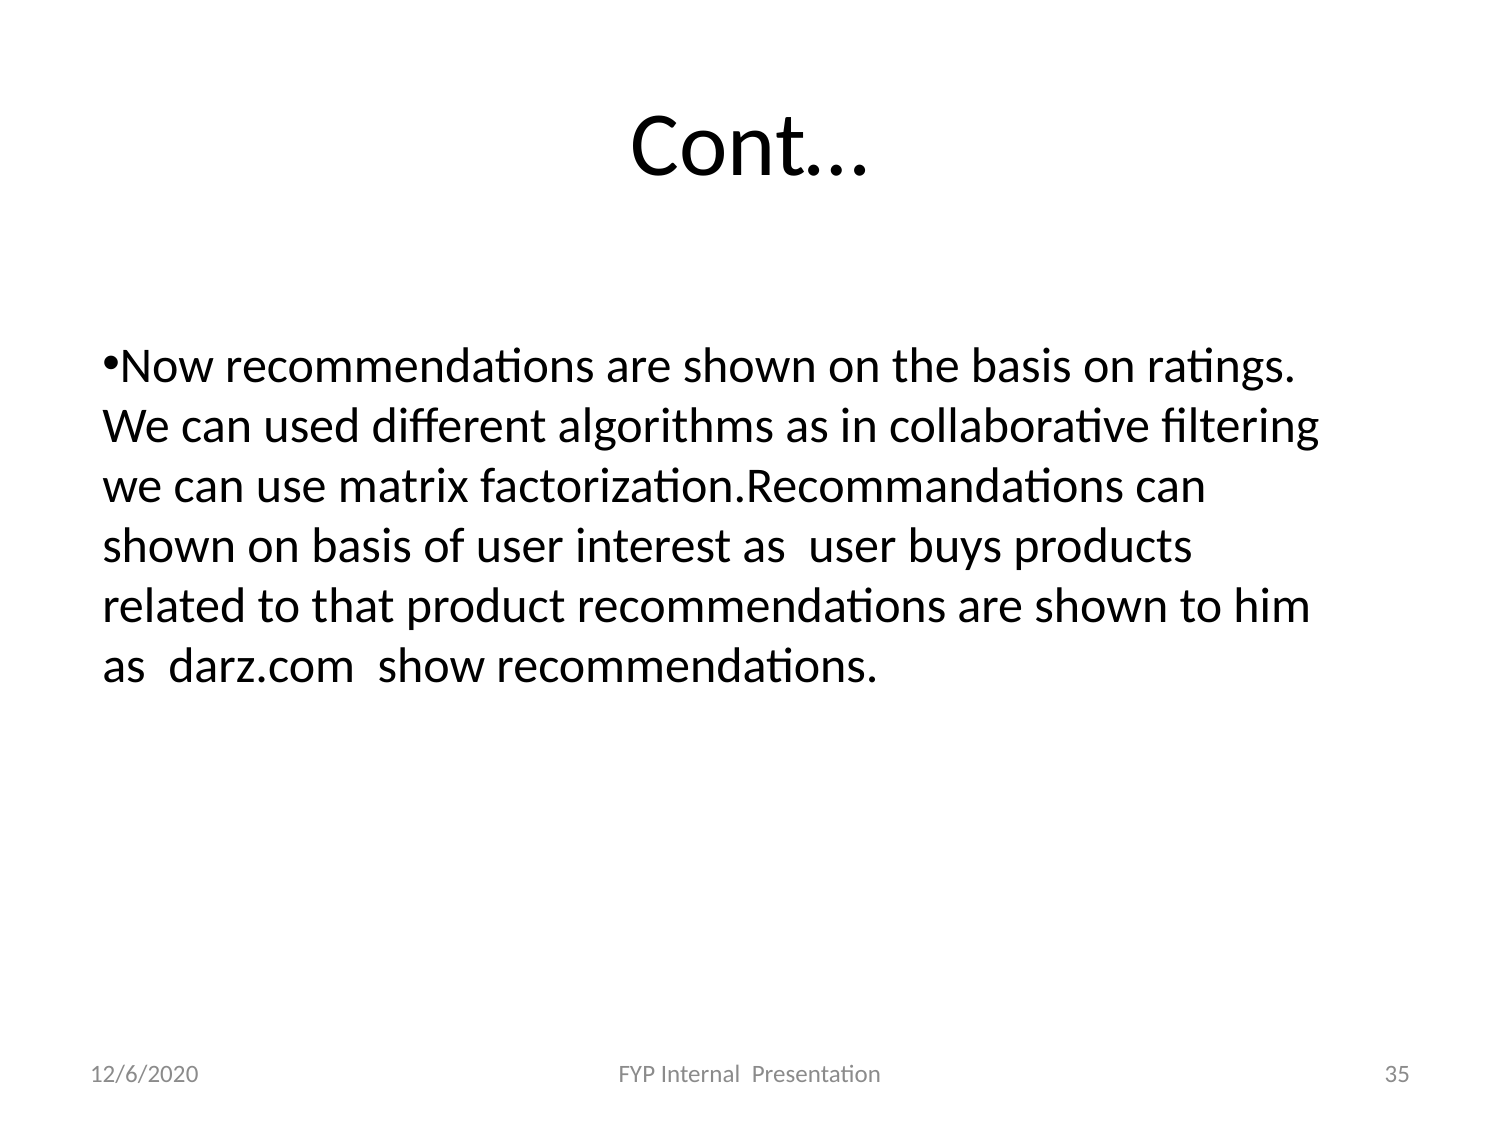

# Cont…
Now recommendations are shown on the basis on ratings. We can used different algorithms as in collaborative filtering we can use matrix factorization.Recommandations can shown on basis of user interest as  user buys products related to that product recommendations are shown to him as  darz.com  show recommendations.
12/6/2020
FYP Internal  Presentation
35